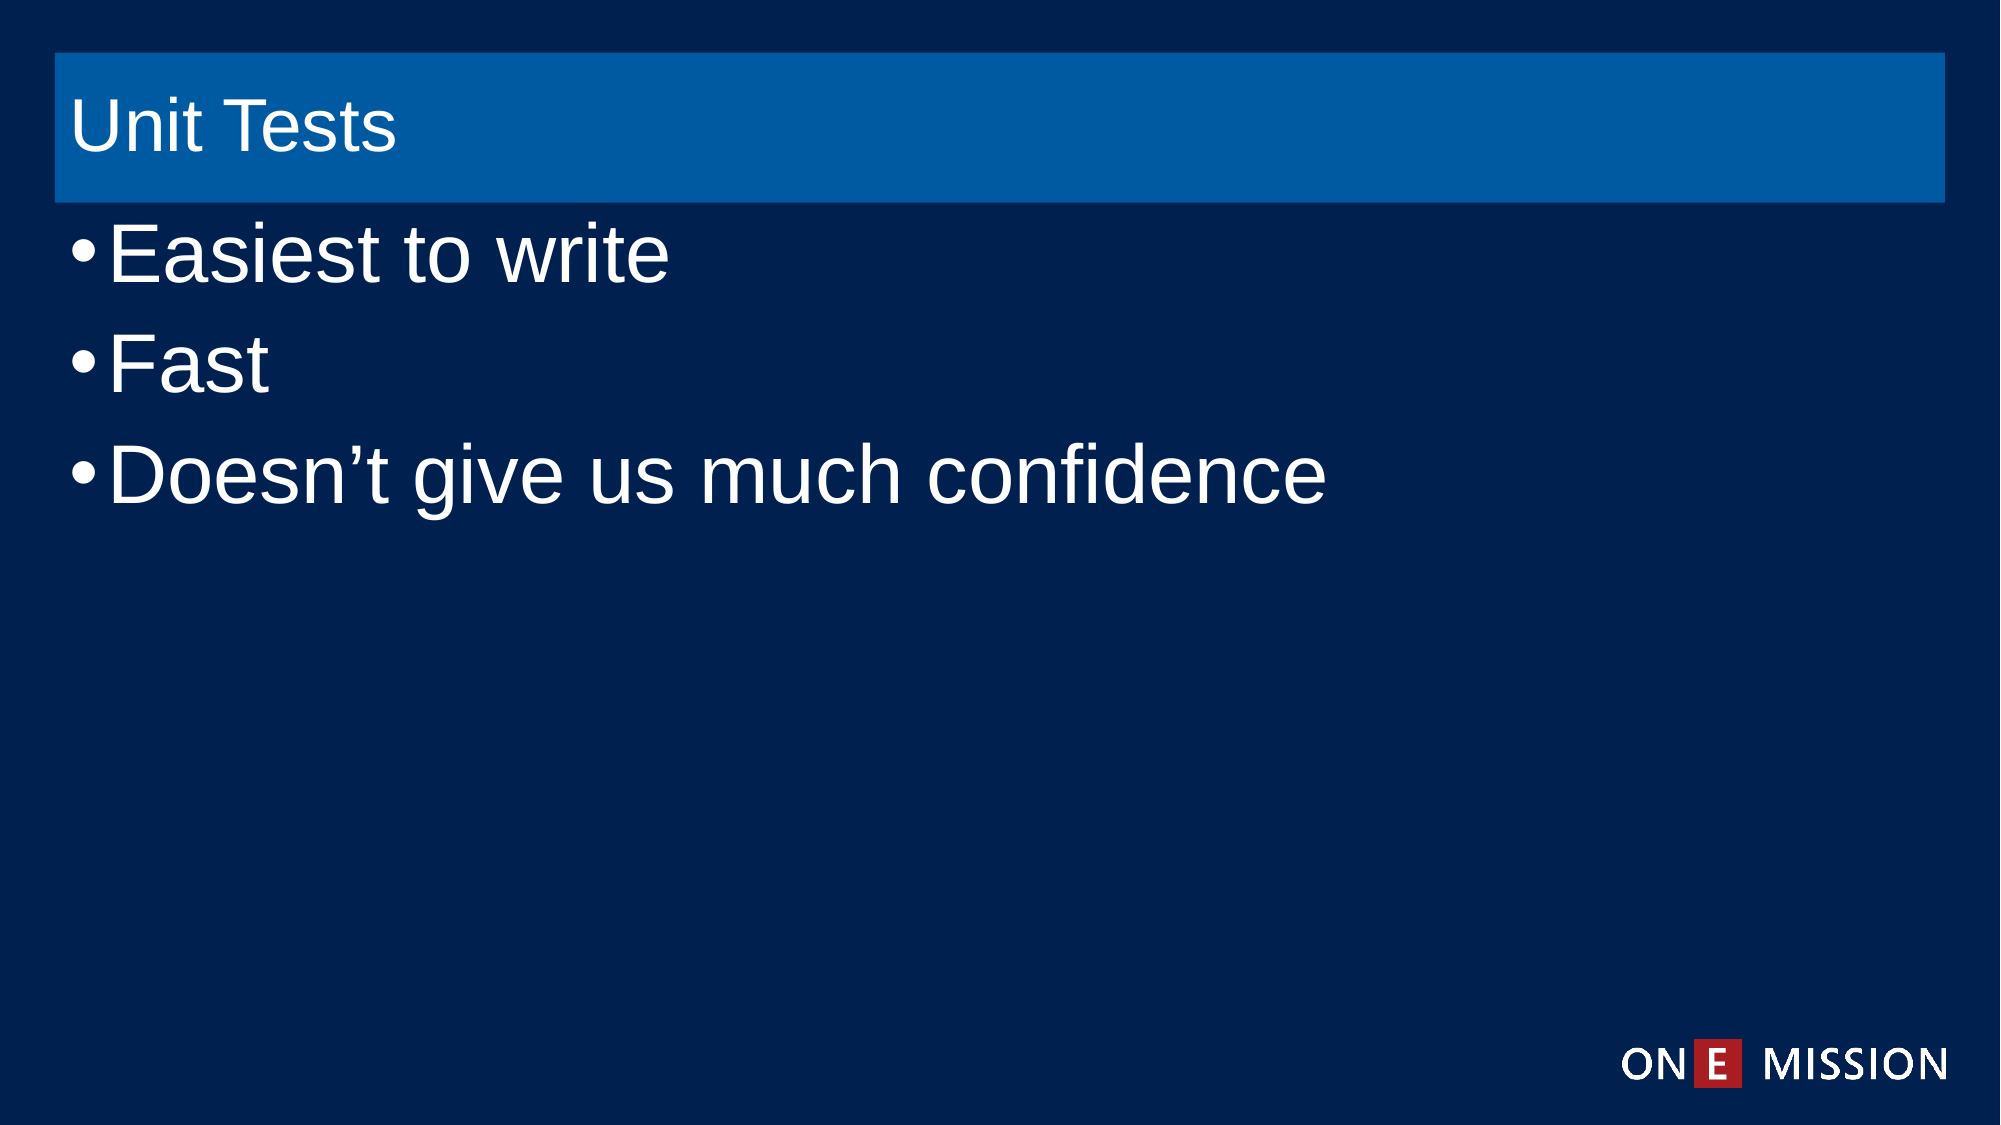

# Unit Tests
Easiest to write
Fast
Doesn’t give us much confidence